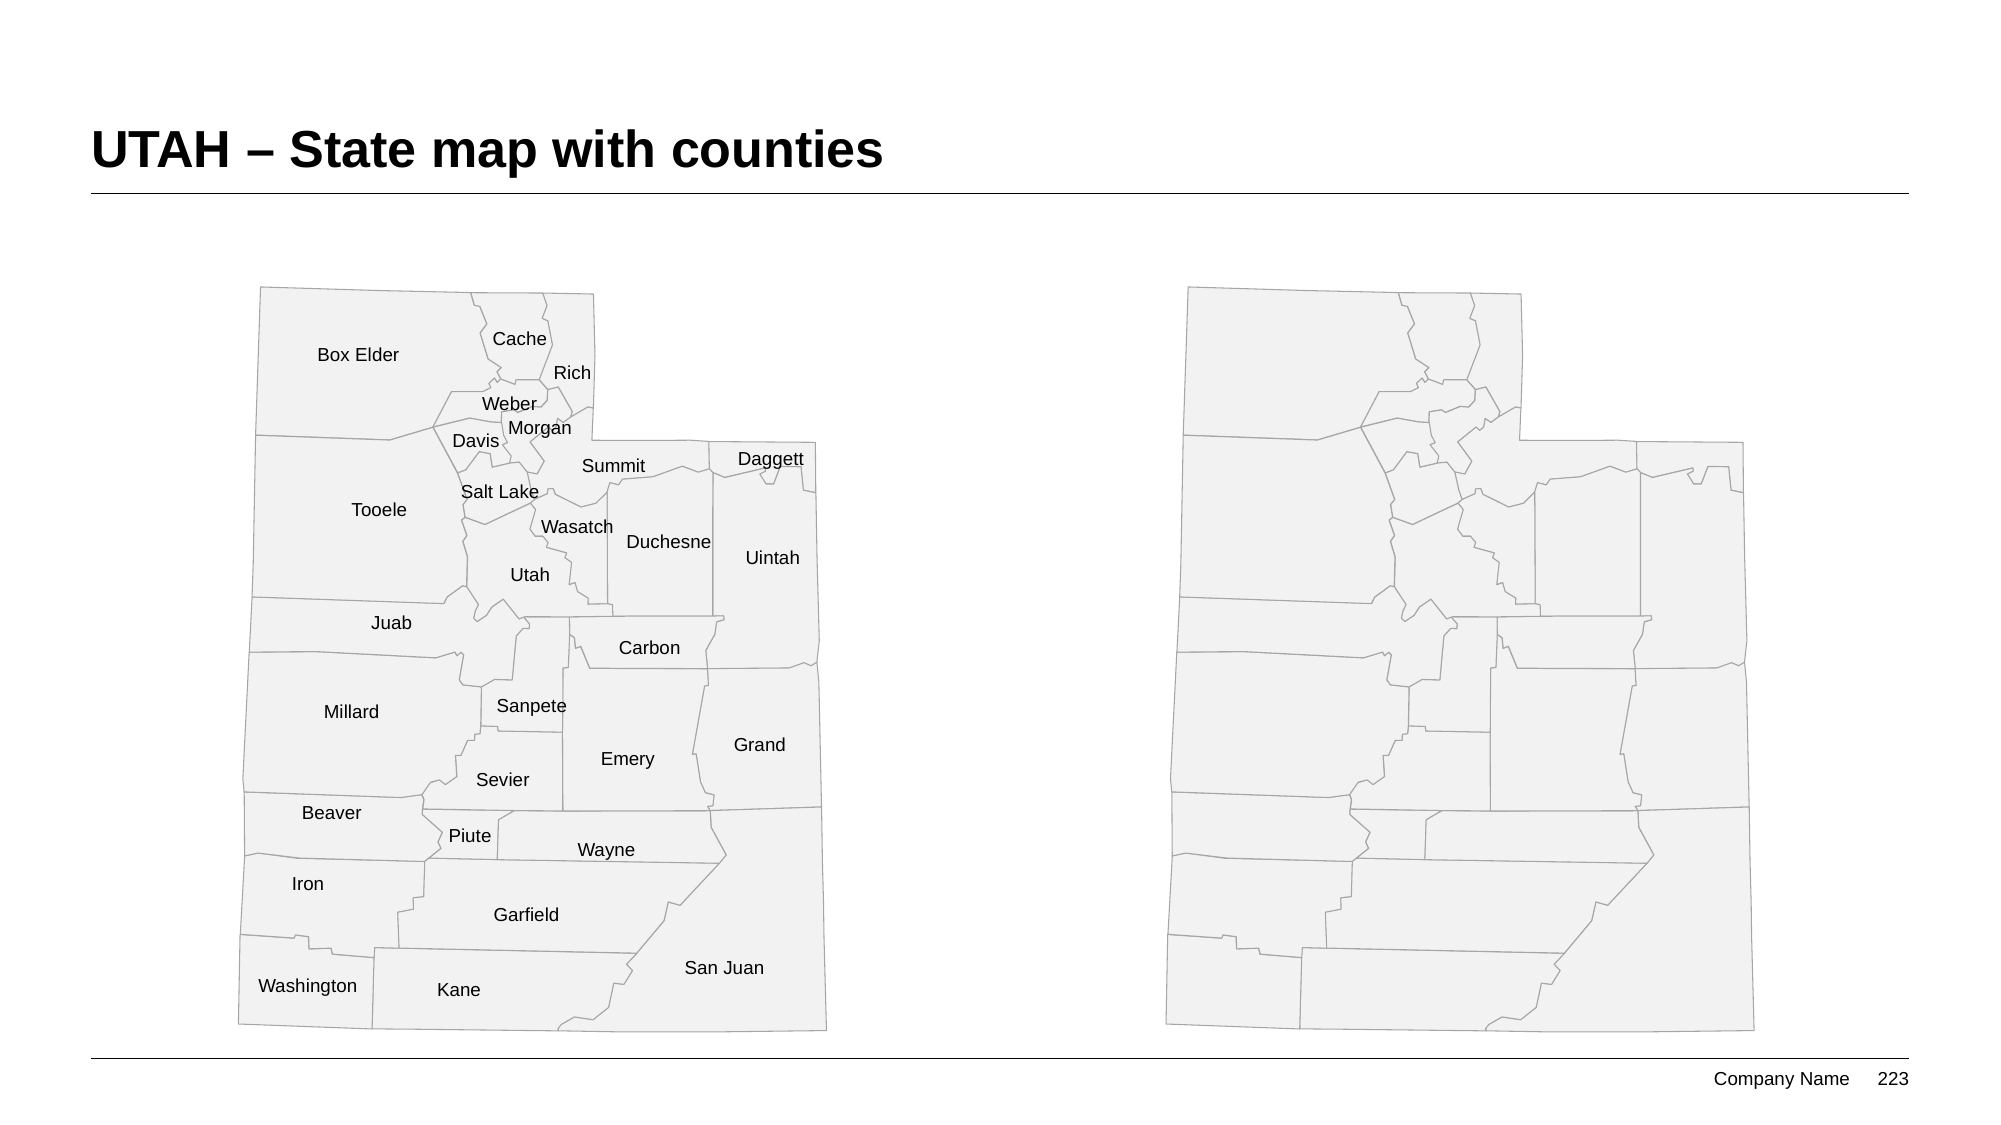

# UTAH – State map with counties

Cache
Box Elder
Rich
Weber
Morgan
Davis
Daggett
Summit
Salt Lake
Tooele
Wasatch
Duchesne
Uintah
Utah
Juab
Carbon
Sanpete
Millard
Grand
Emery
Sevier
Beaver
Piute
Wayne
Iron
Garfield
San Juan
Washington
Kane